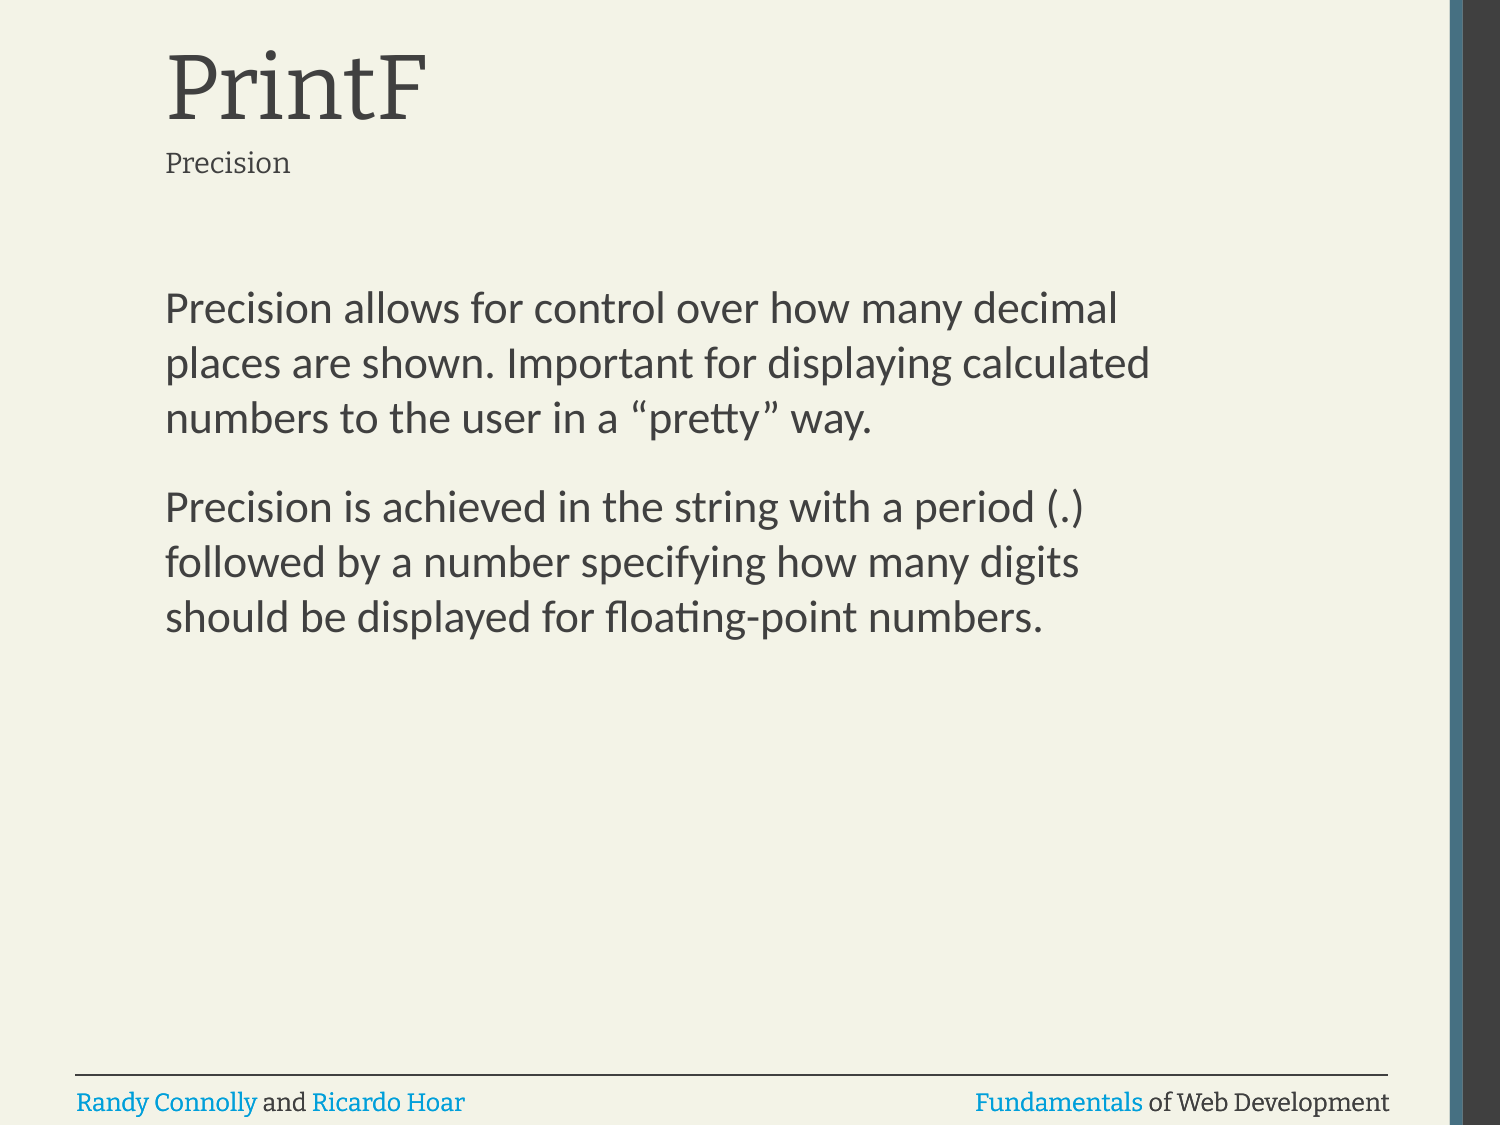

# PrintF
Precision
Precision allows for control over how many decimal places are shown. Important for displaying calculated numbers to the user in a “pretty” way.
Precision is achieved in the string with a period (.) followed by a number specifying how many digits should be displayed for floating-point numbers.